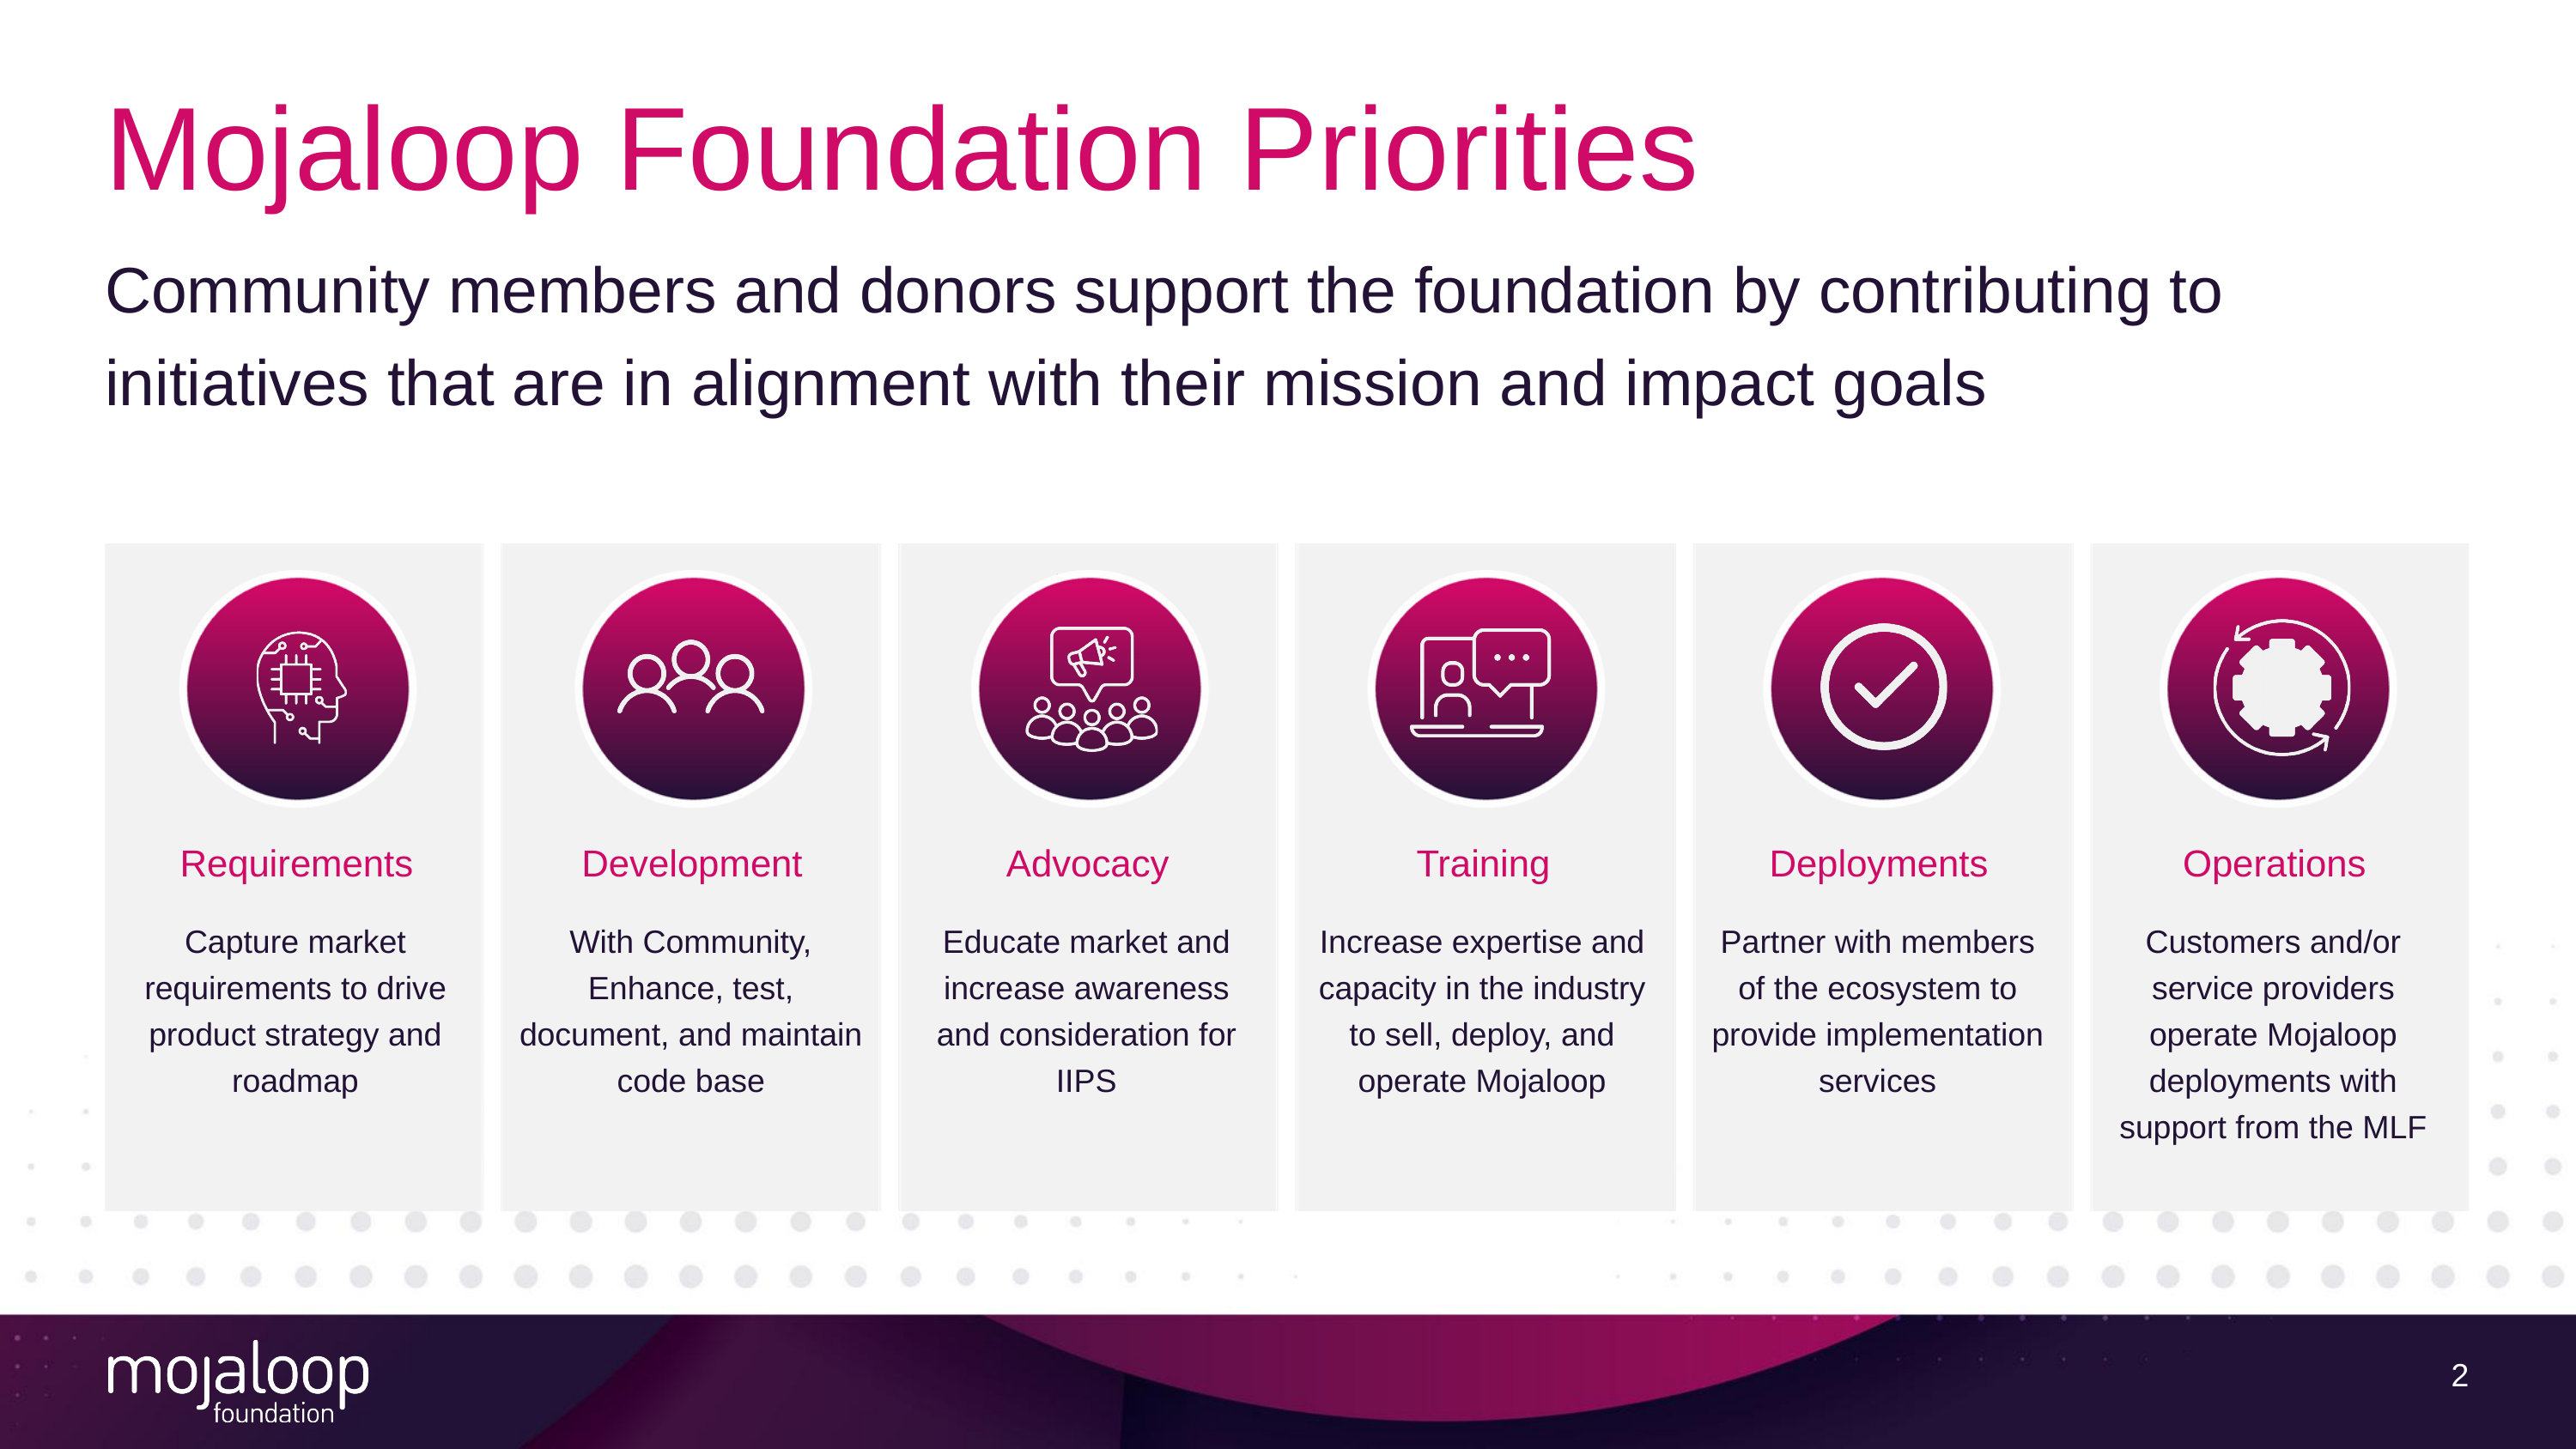

Mojaloop Foundation Priorities

Community members and donors support the foundation by contributing to initiatives that are in alignment with their mission and impact goals

Requirements

Development

Advocacy

Training

Deployments

Operations

Capture market requirements to drive product strategy and roadmap

With Community, Enhance, test, document, and maintain code base

Educate market and increase awareness and consideration for IIPS

Increase expertise and capacity in the industry to sell, deploy, and operate Mojaloop

Partner with members of the ecosystem to provide implementation services

Customers and/or service providers operate Mojaloop deployments with support from the MLF

2